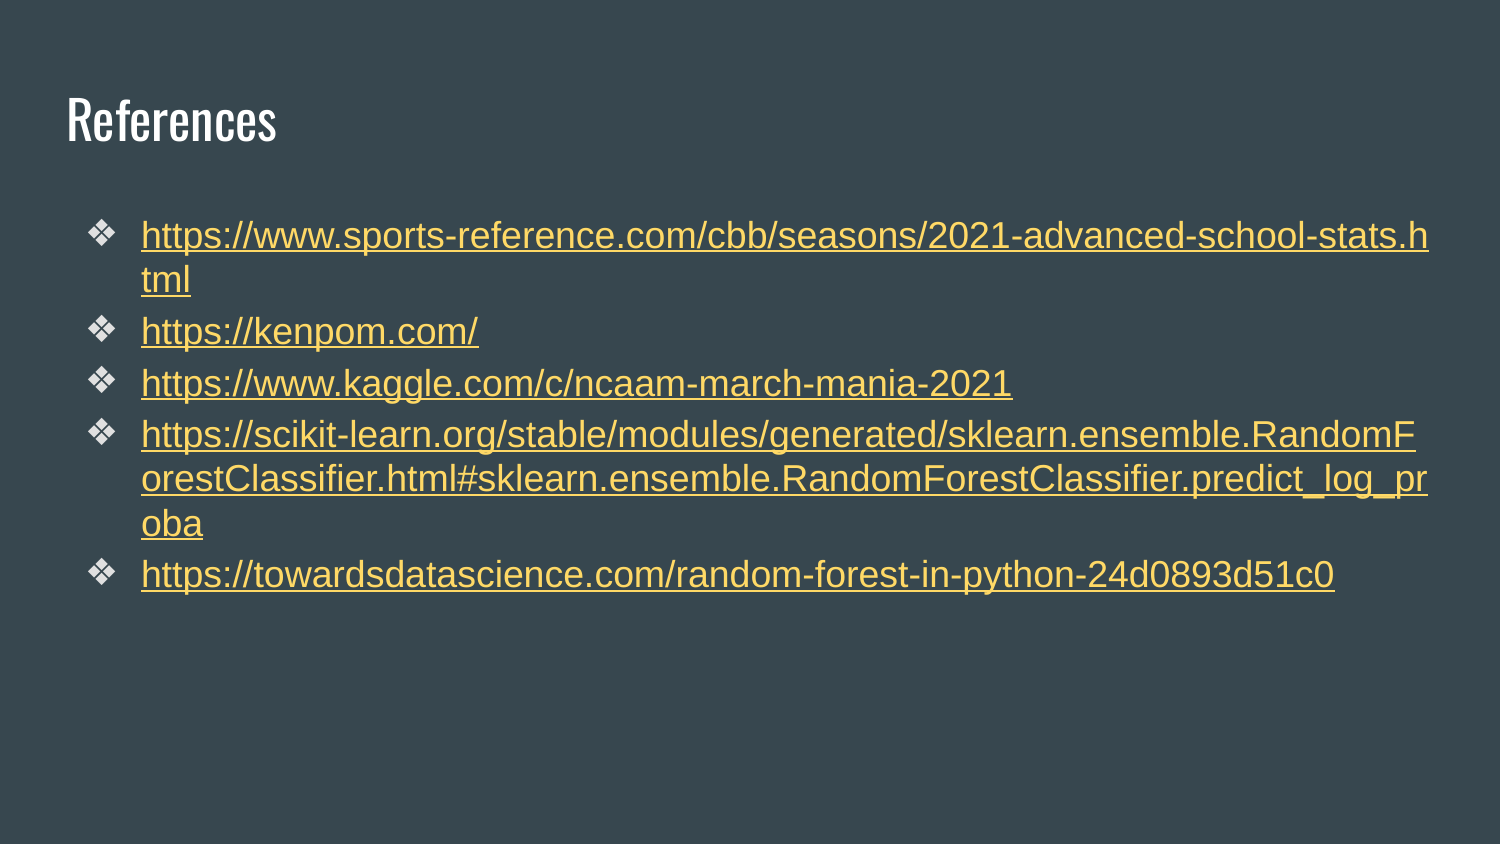

# References
https://www.sports-reference.com/cbb/seasons/2021-advanced-school-stats.html
https://kenpom.com/
https://www.kaggle.com/c/ncaam-march-mania-2021
https://scikit-learn.org/stable/modules/generated/sklearn.ensemble.RandomForestClassifier.html#sklearn.ensemble.RandomForestClassifier.predict_log_proba
https://towardsdatascience.com/random-forest-in-python-24d0893d51c0